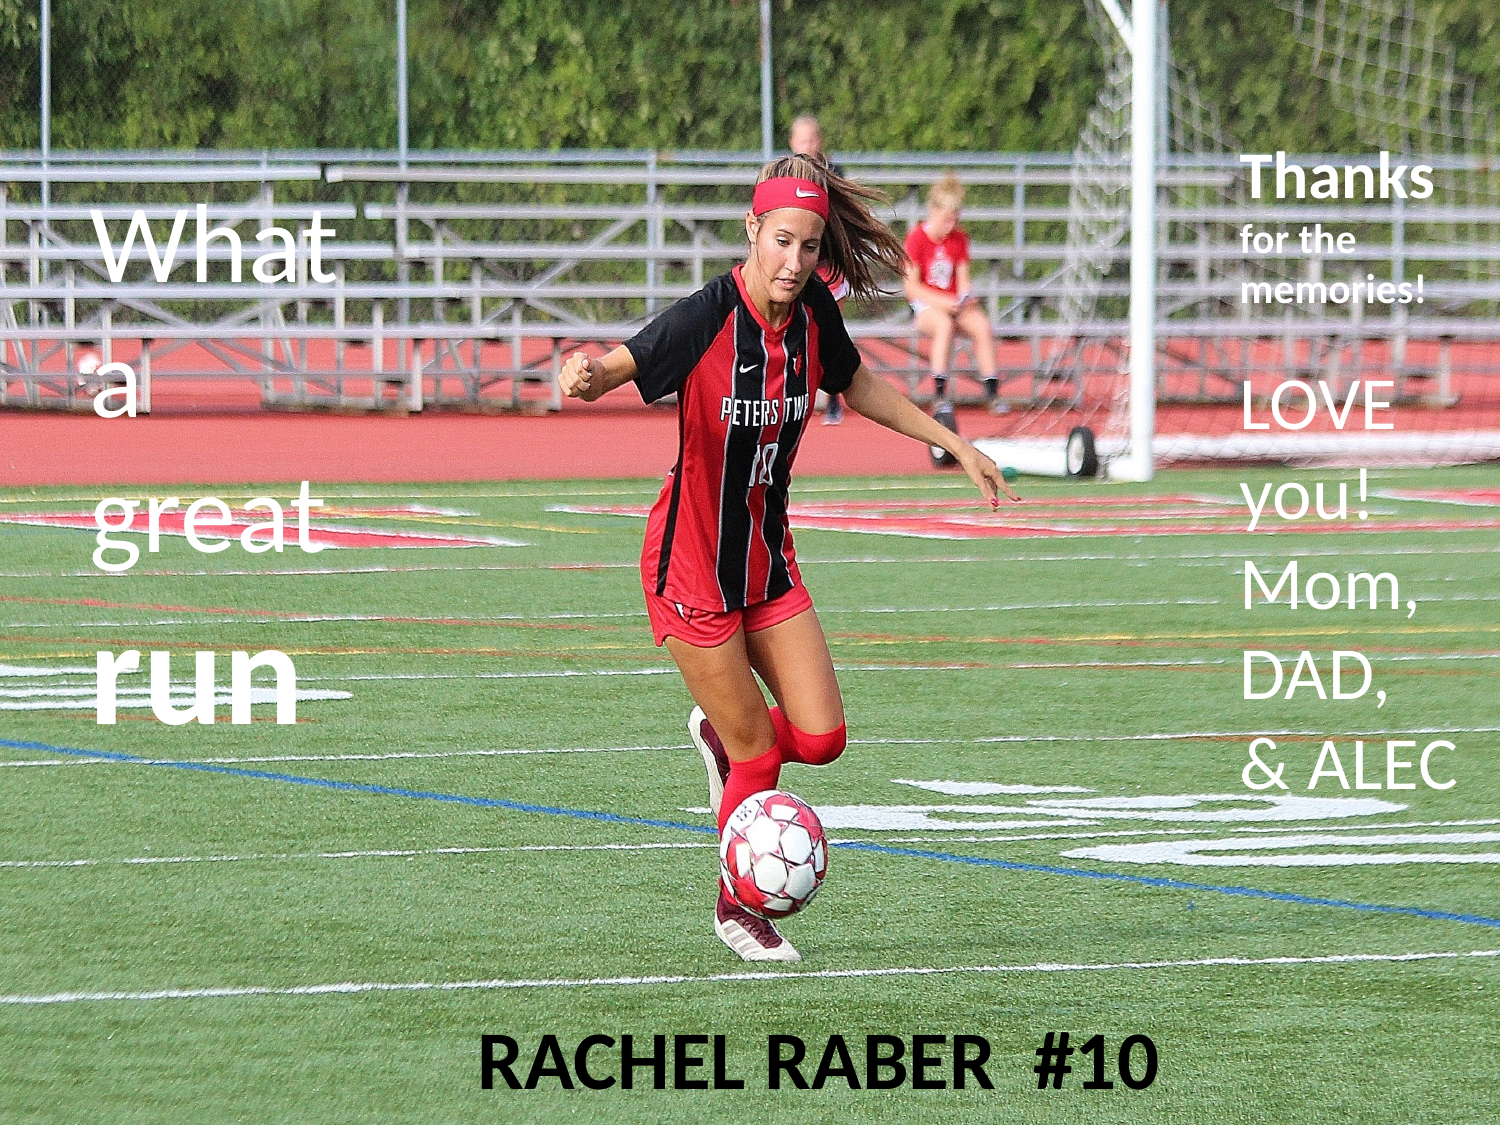

Thanks for the memories!
What a great run
LOVE you!
Mom, DAD,  & ALEC
RACHEL RABER  #10